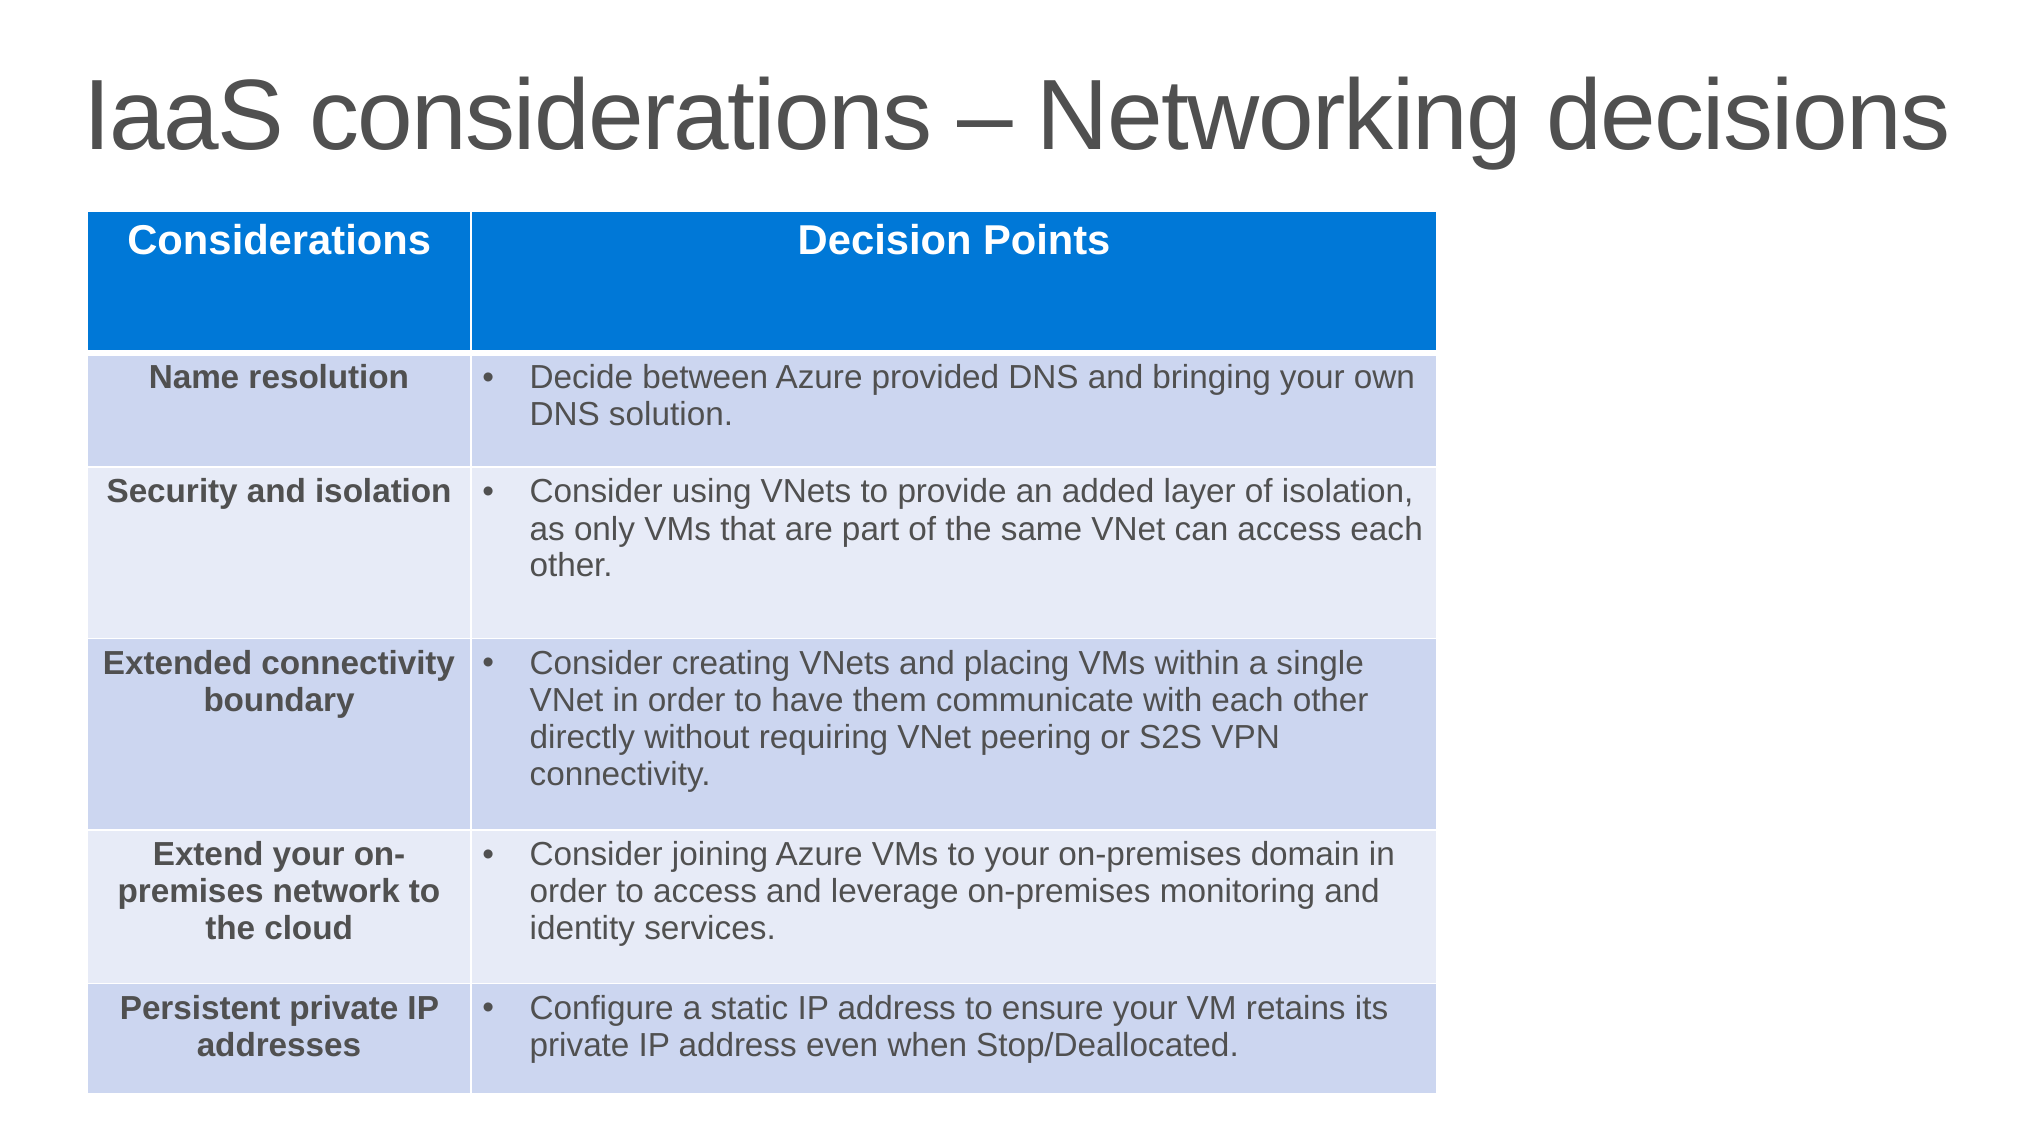

IaaS considerations – Networking decisions
| Considerations | Decision Points |
| --- | --- |
| Name resolution | Decide between Azure provided DNS and bringing your own DNS solution. |
| Security and isolation | Consider using VNets to provide an added layer of isolation, as only VMs that are part of the same VNet can access each other. |
| Extended connectivity boundary | Consider creating VNets and placing VMs within a single VNet in order to have them communicate with each other directly without requiring VNet peering or S2S VPN connectivity. |
| Extend your on-premises network to the cloud | Consider joining Azure VMs to your on-premises domain in order to access and leverage on-premises monitoring and identity services. |
| Persistent private IP addresses | Configure a static IP address to ensure your VM retains its private IP address even when Stop/Deallocated. |